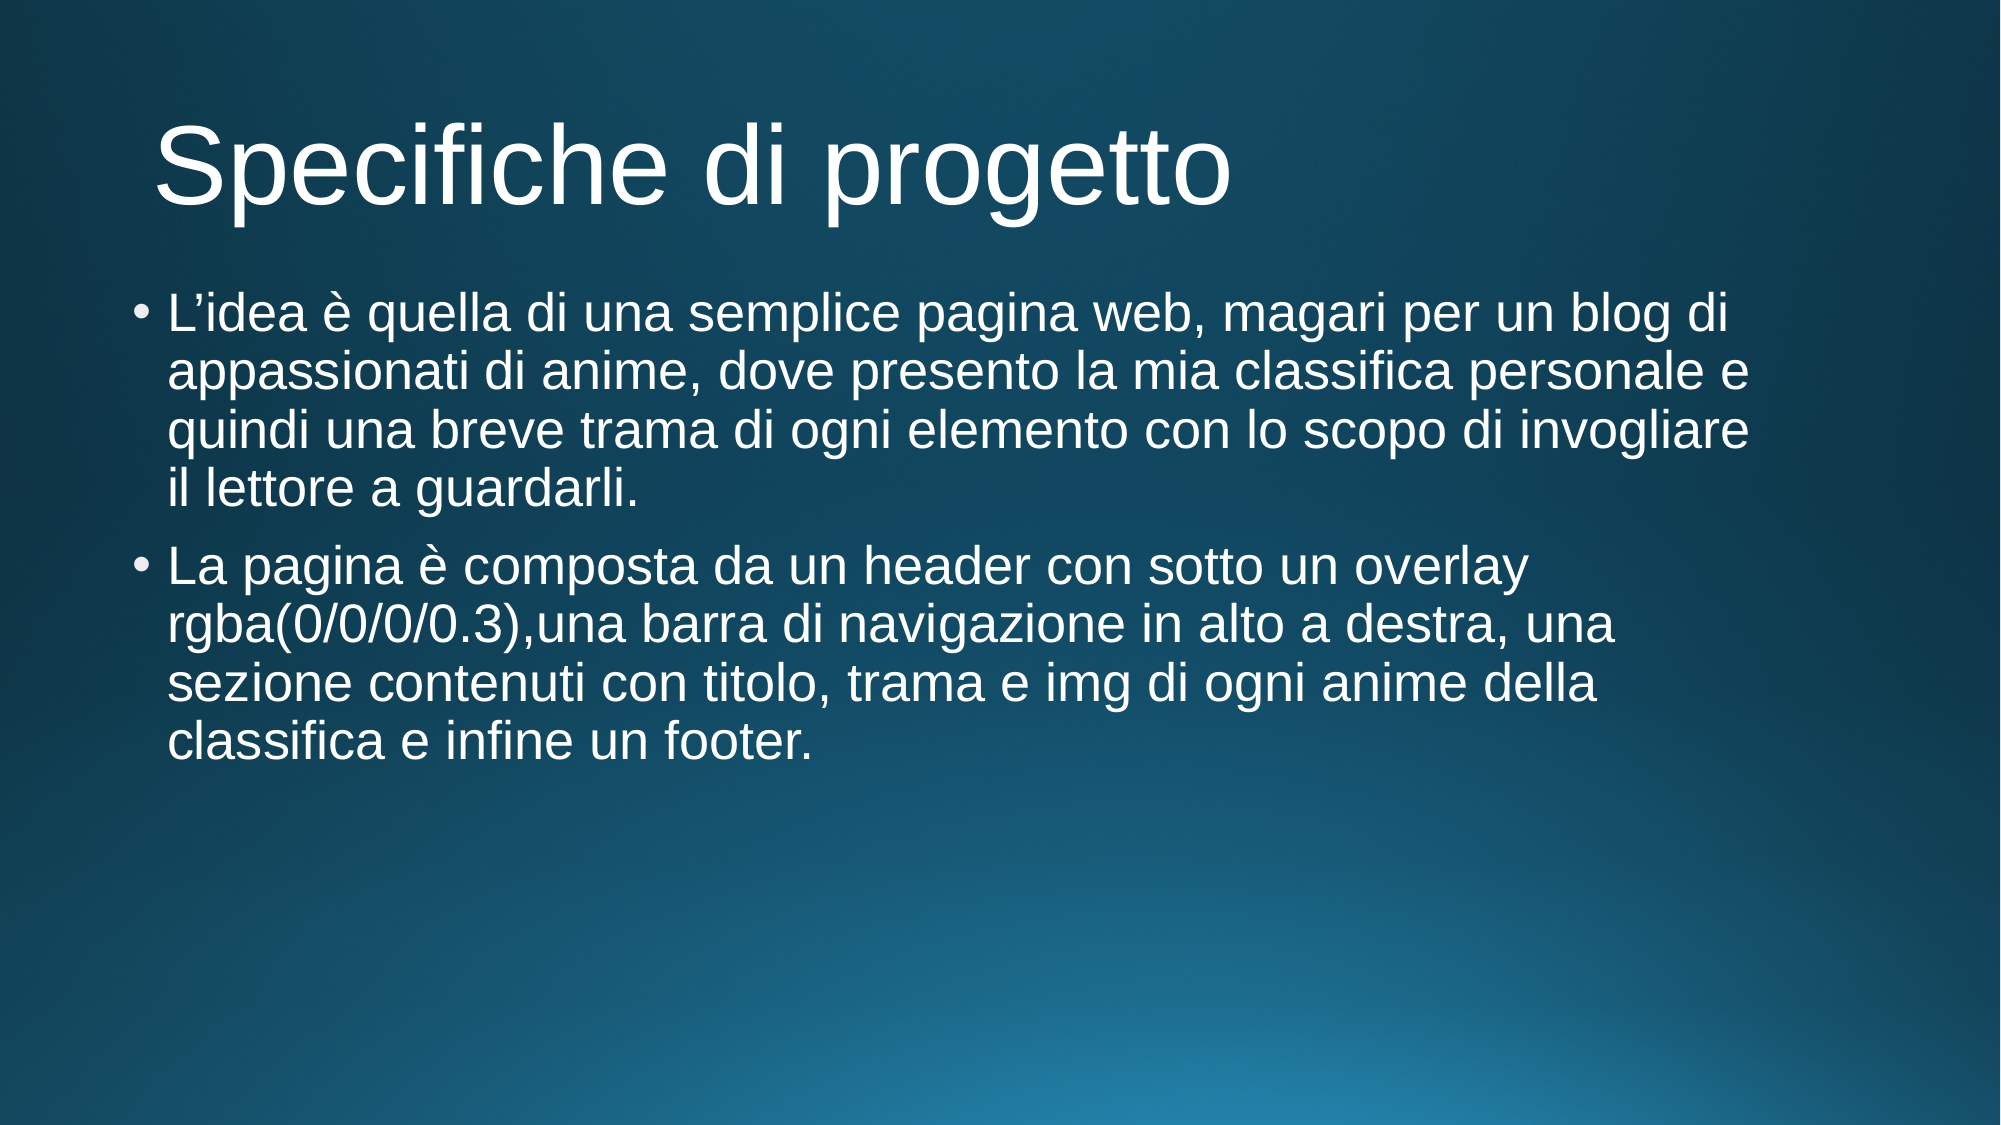

# Specifiche di progetto
L’idea è quella di una semplice pagina web, magari per un blog di appassionati di anime, dove presento la mia classifica personale e quindi una breve trama di ogni elemento con lo scopo di invogliare il lettore a guardarli.
La pagina è composta da un header con sotto un overlay rgba(0/0/0/0.3),una barra di navigazione in alto a destra, una sezione contenuti con titolo, trama e img di ogni anime della classifica e infine un footer.